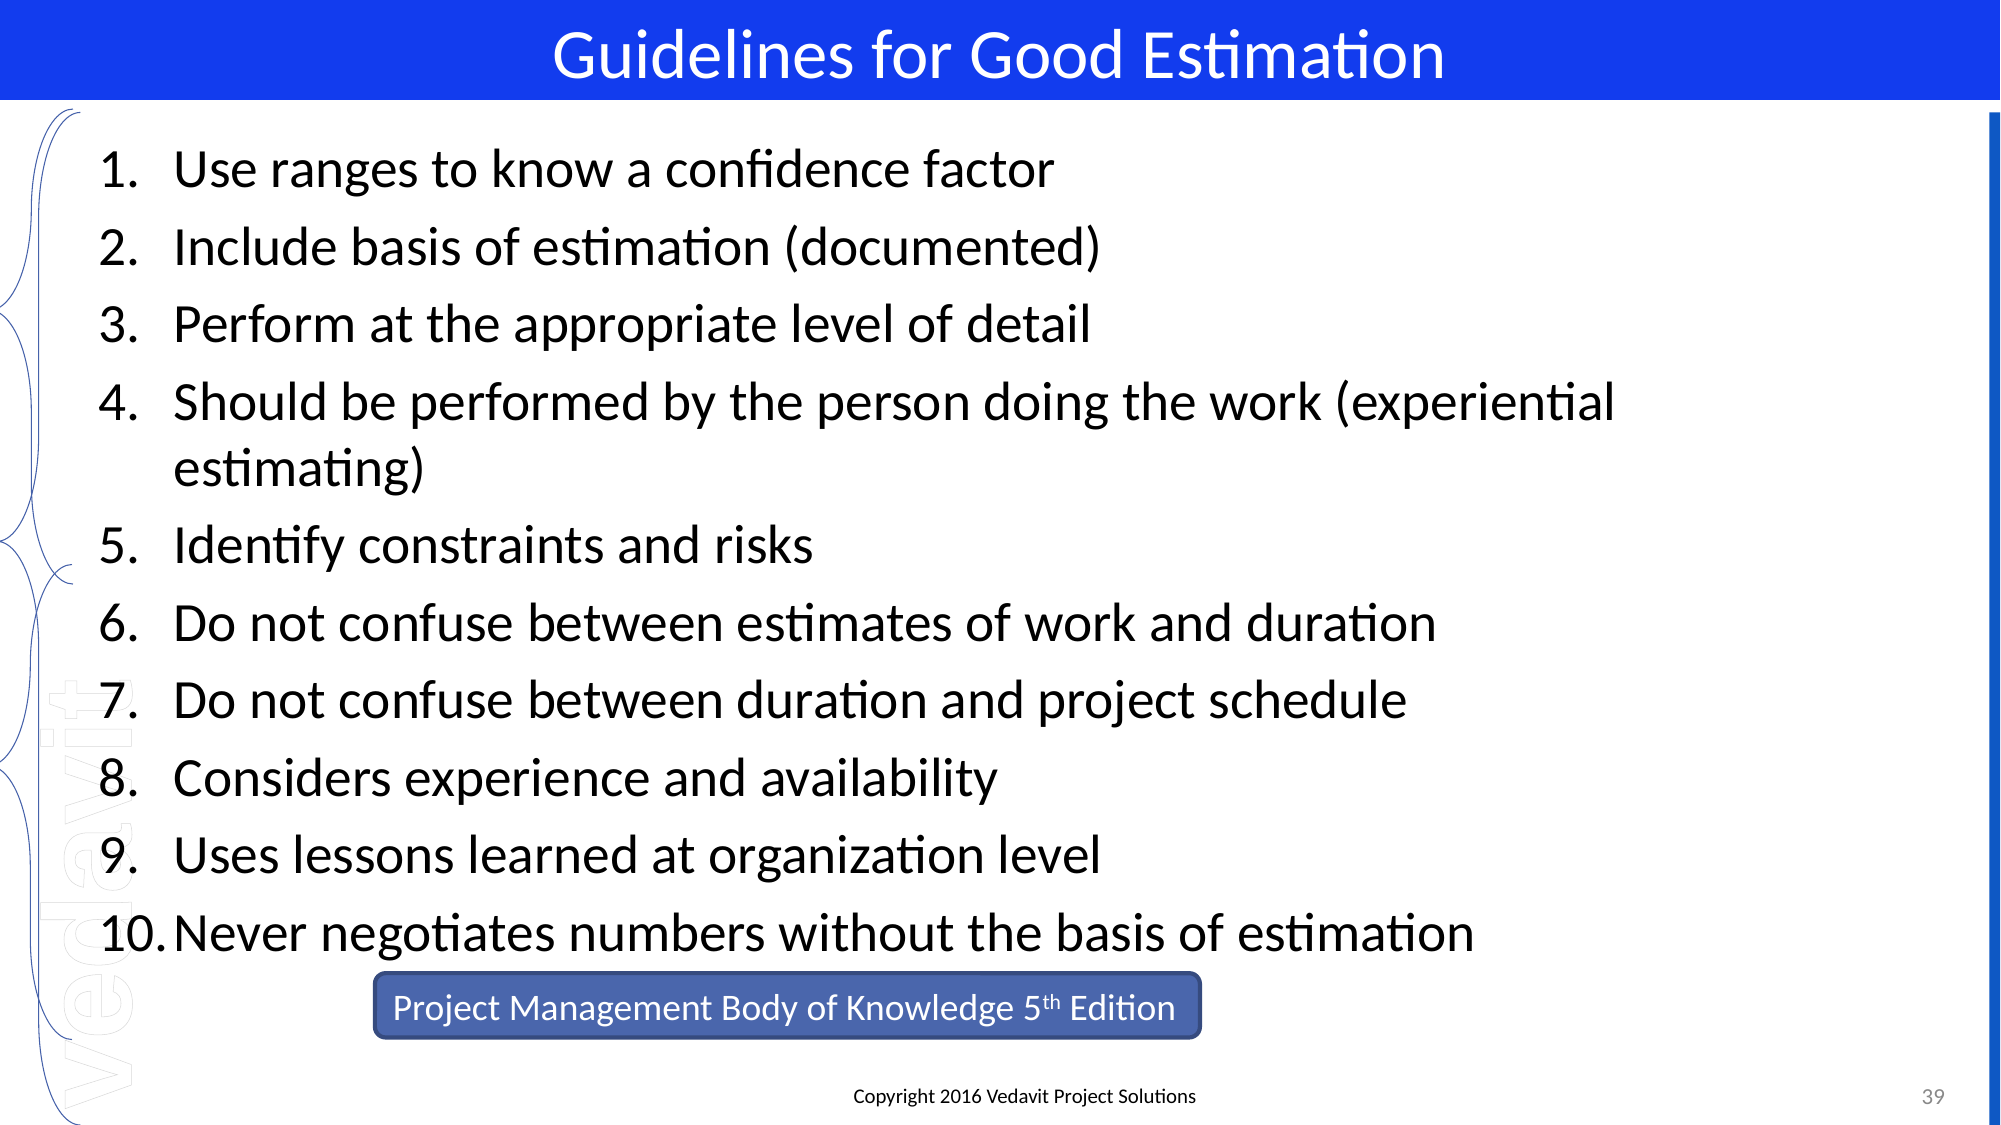

# Guidelines for Good Estimation

Use ranges to know a confidence factor
Include basis of estimation (documented)
Perform at the appropriate level of detail
Should be performed by the person doing the work (experiential estimating)
Identify constraints and risks
Do not confuse between estimates of work and duration
Do not confuse between duration and project schedule
Considers experience and availability
Uses lessons learned at organization level
Never negotiates numbers without the basis of estimation
Project Management Body of Knowledge 5th Edition
39